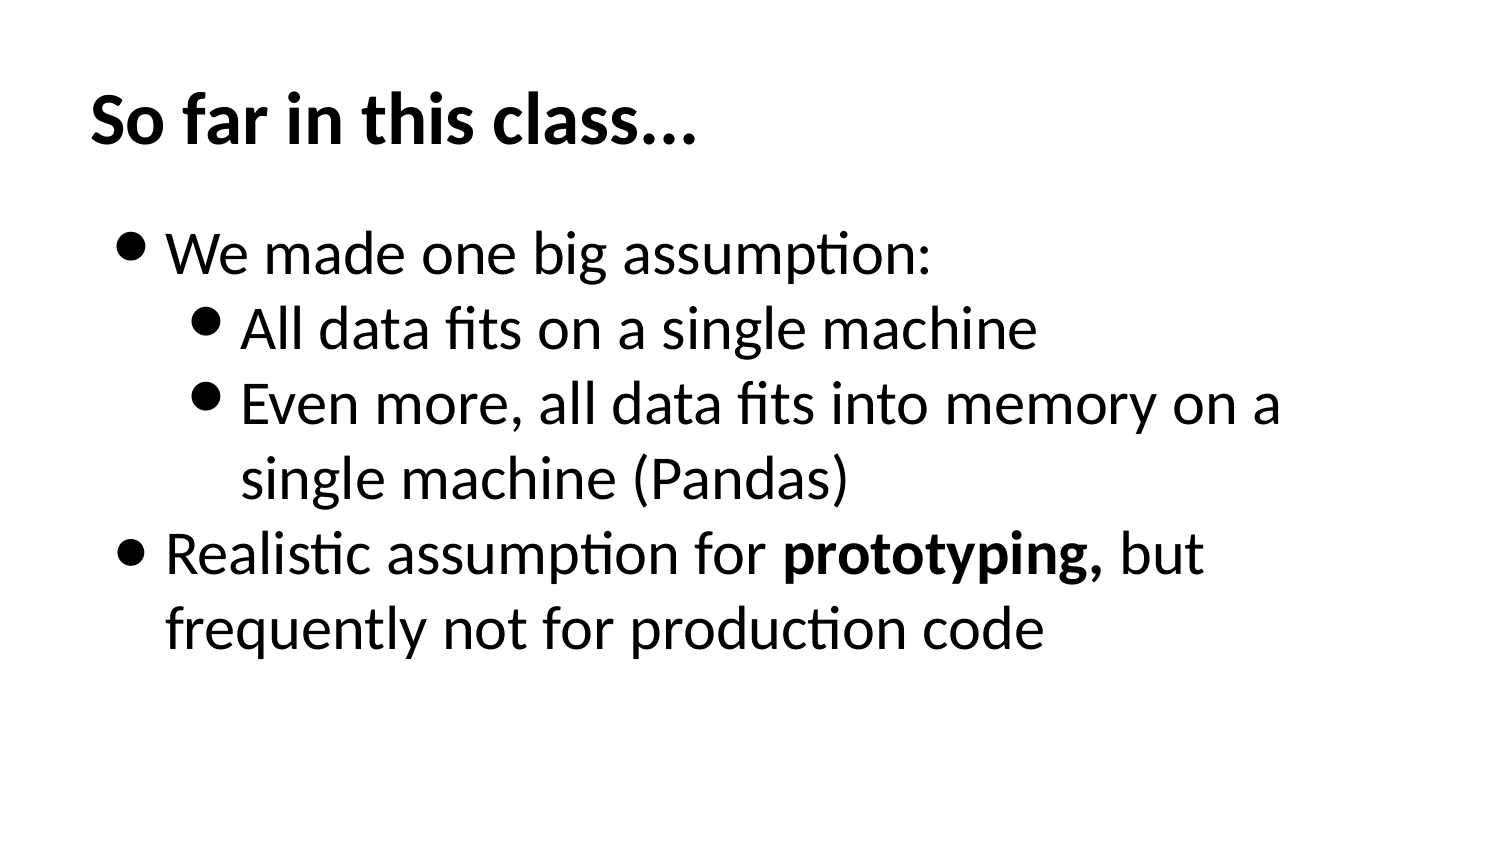

# So far in this class...
We made one big assumption:
All data fits on a single machine
Even more, all data fits into memory on a single machine (Pandas)
Realistic assumption for prototyping, but frequently not for production code